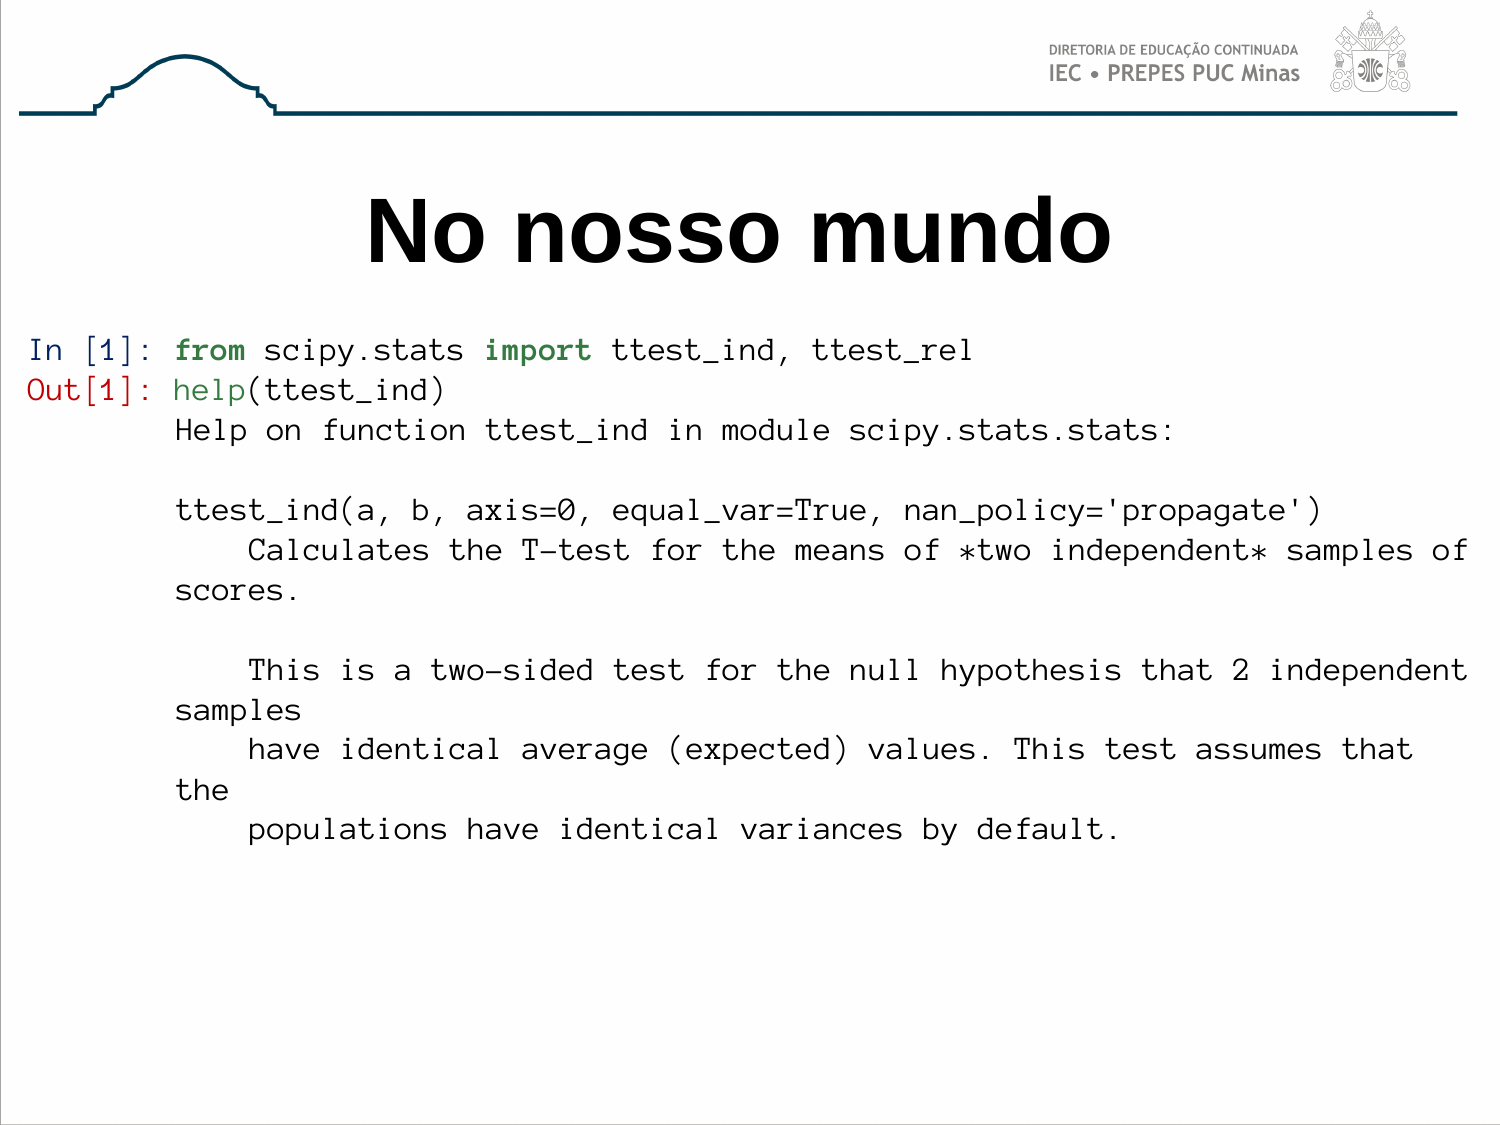

# No nosso mundo
In [1]: from scipy.stats import ttest_ind, ttest_rel
Out[1]: help(ttest_ind)
Help on function ttest_ind in module scipy.stats.stats:

ttest_ind(a, b, axis=0, equal_var=True, nan_policy='propagate')
    Calculates the T-test for the means of *two independent* samples of scores.

    This is a two-sided test for the null hypothesis that 2 independent samples
    have identical average (expected) values. This test assumes that the
    populations have identical variances by default.